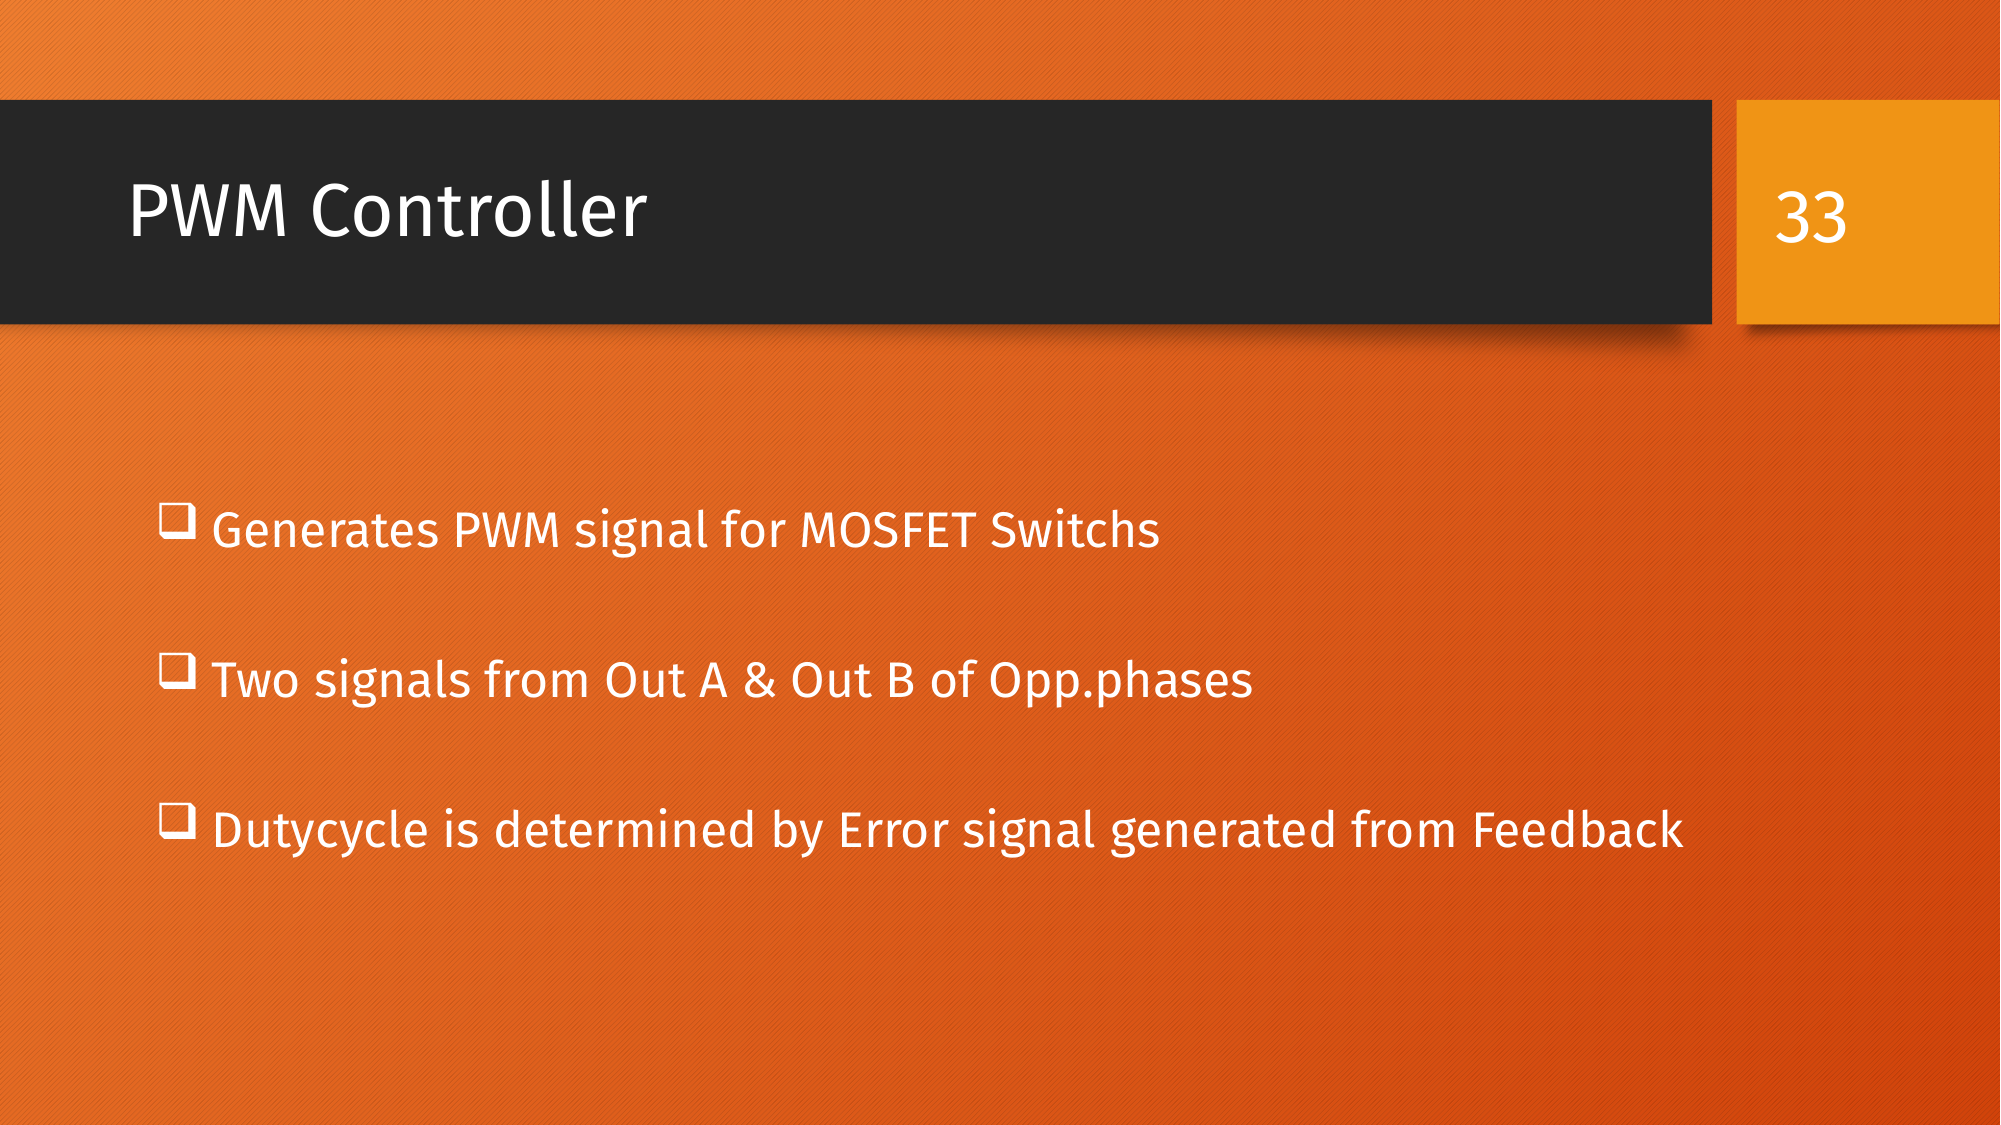

33
# PWM Controller
Generates PWM signal for MOSFET Switchs
Two signals from Out A & Out B of Opp.phases
Dutycycle is determined by Error signal generated from Feedback